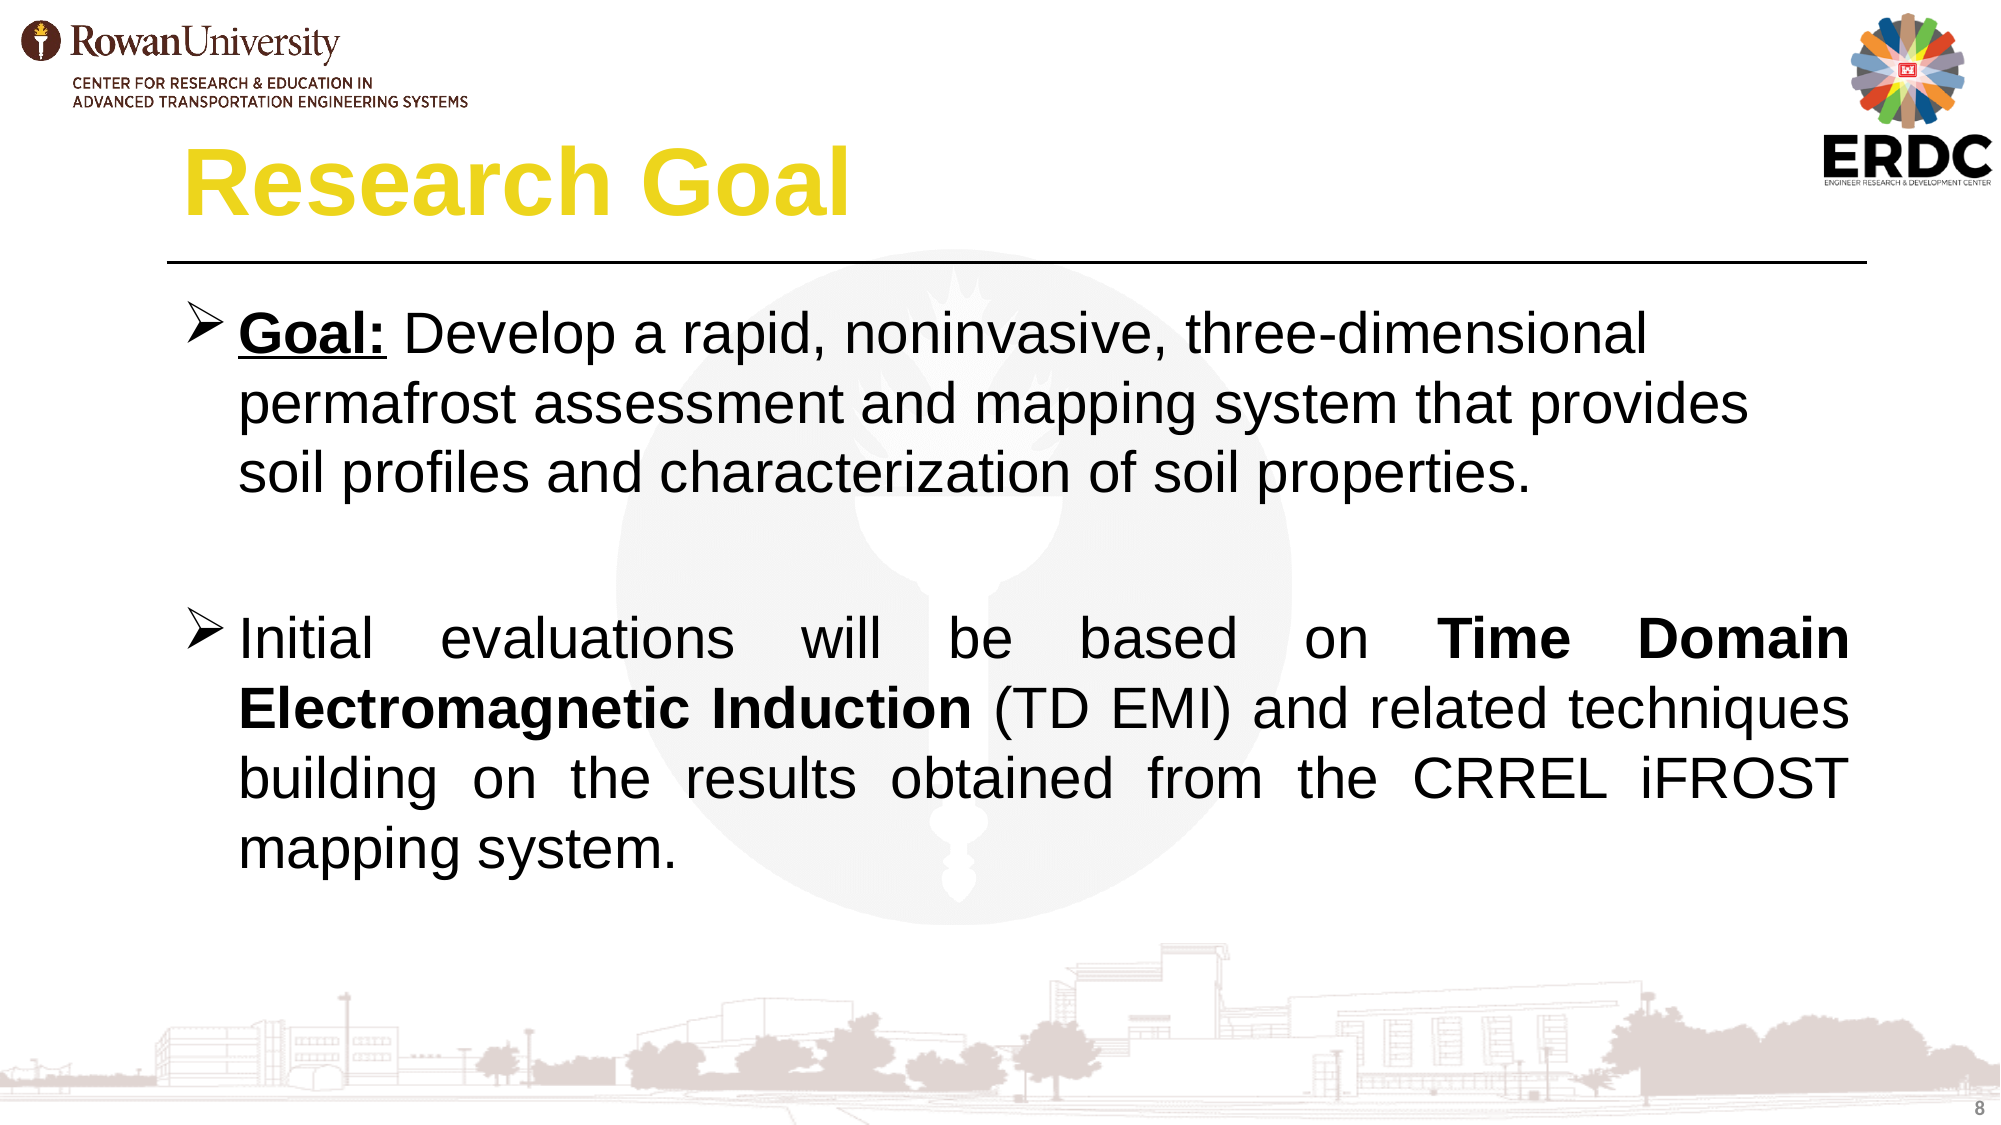

# Research Goal
Goal: Develop a rapid, noninvasive, three-dimensional permafrost assessment and mapping system that provides soil profiles and characterization of soil properties.

Initial evaluations will be based on Time Domain Electromagnetic Induction (TD EMI) and related techniques building on the results obtained from the CRREL iFROST mapping system.

8